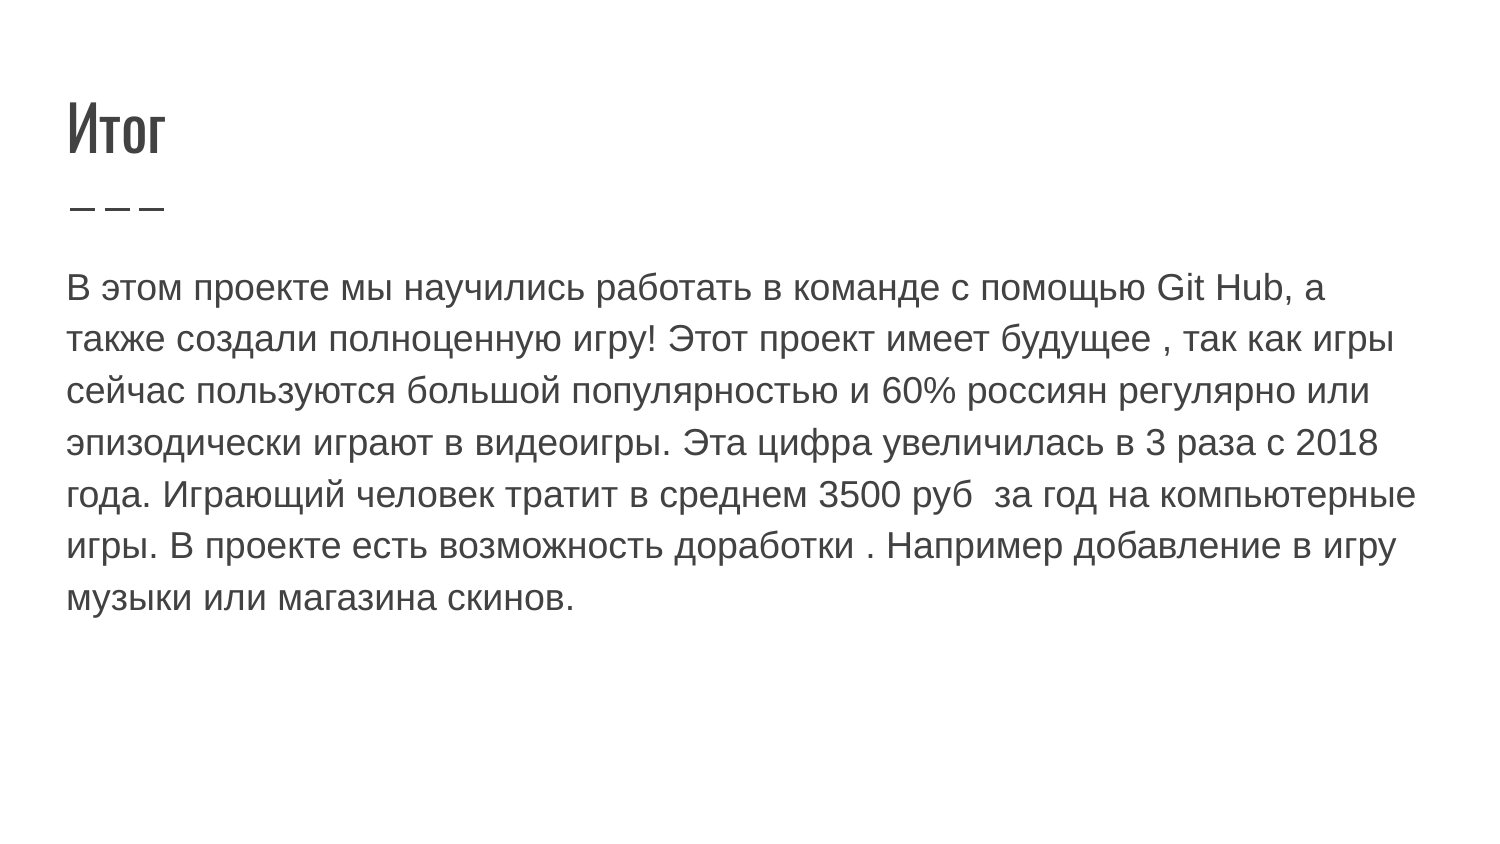

# Итог
В этом проекте мы научились работать в команде с помощью Git Hub, а также создали полноценную игру! Этот проект имеет будущее , так как игры сейчас пользуются большой популярностью и 60% россиян регулярно или эпизодически играют в видеоигры. Эта цифра увеличилась в 3 раза с 2018 года. Играющий человек тратит в среднем 3500 руб  за год на компьютерные игры. В проекте есть возможность доработки . Например добавление в игру музыки или магазина скинов.